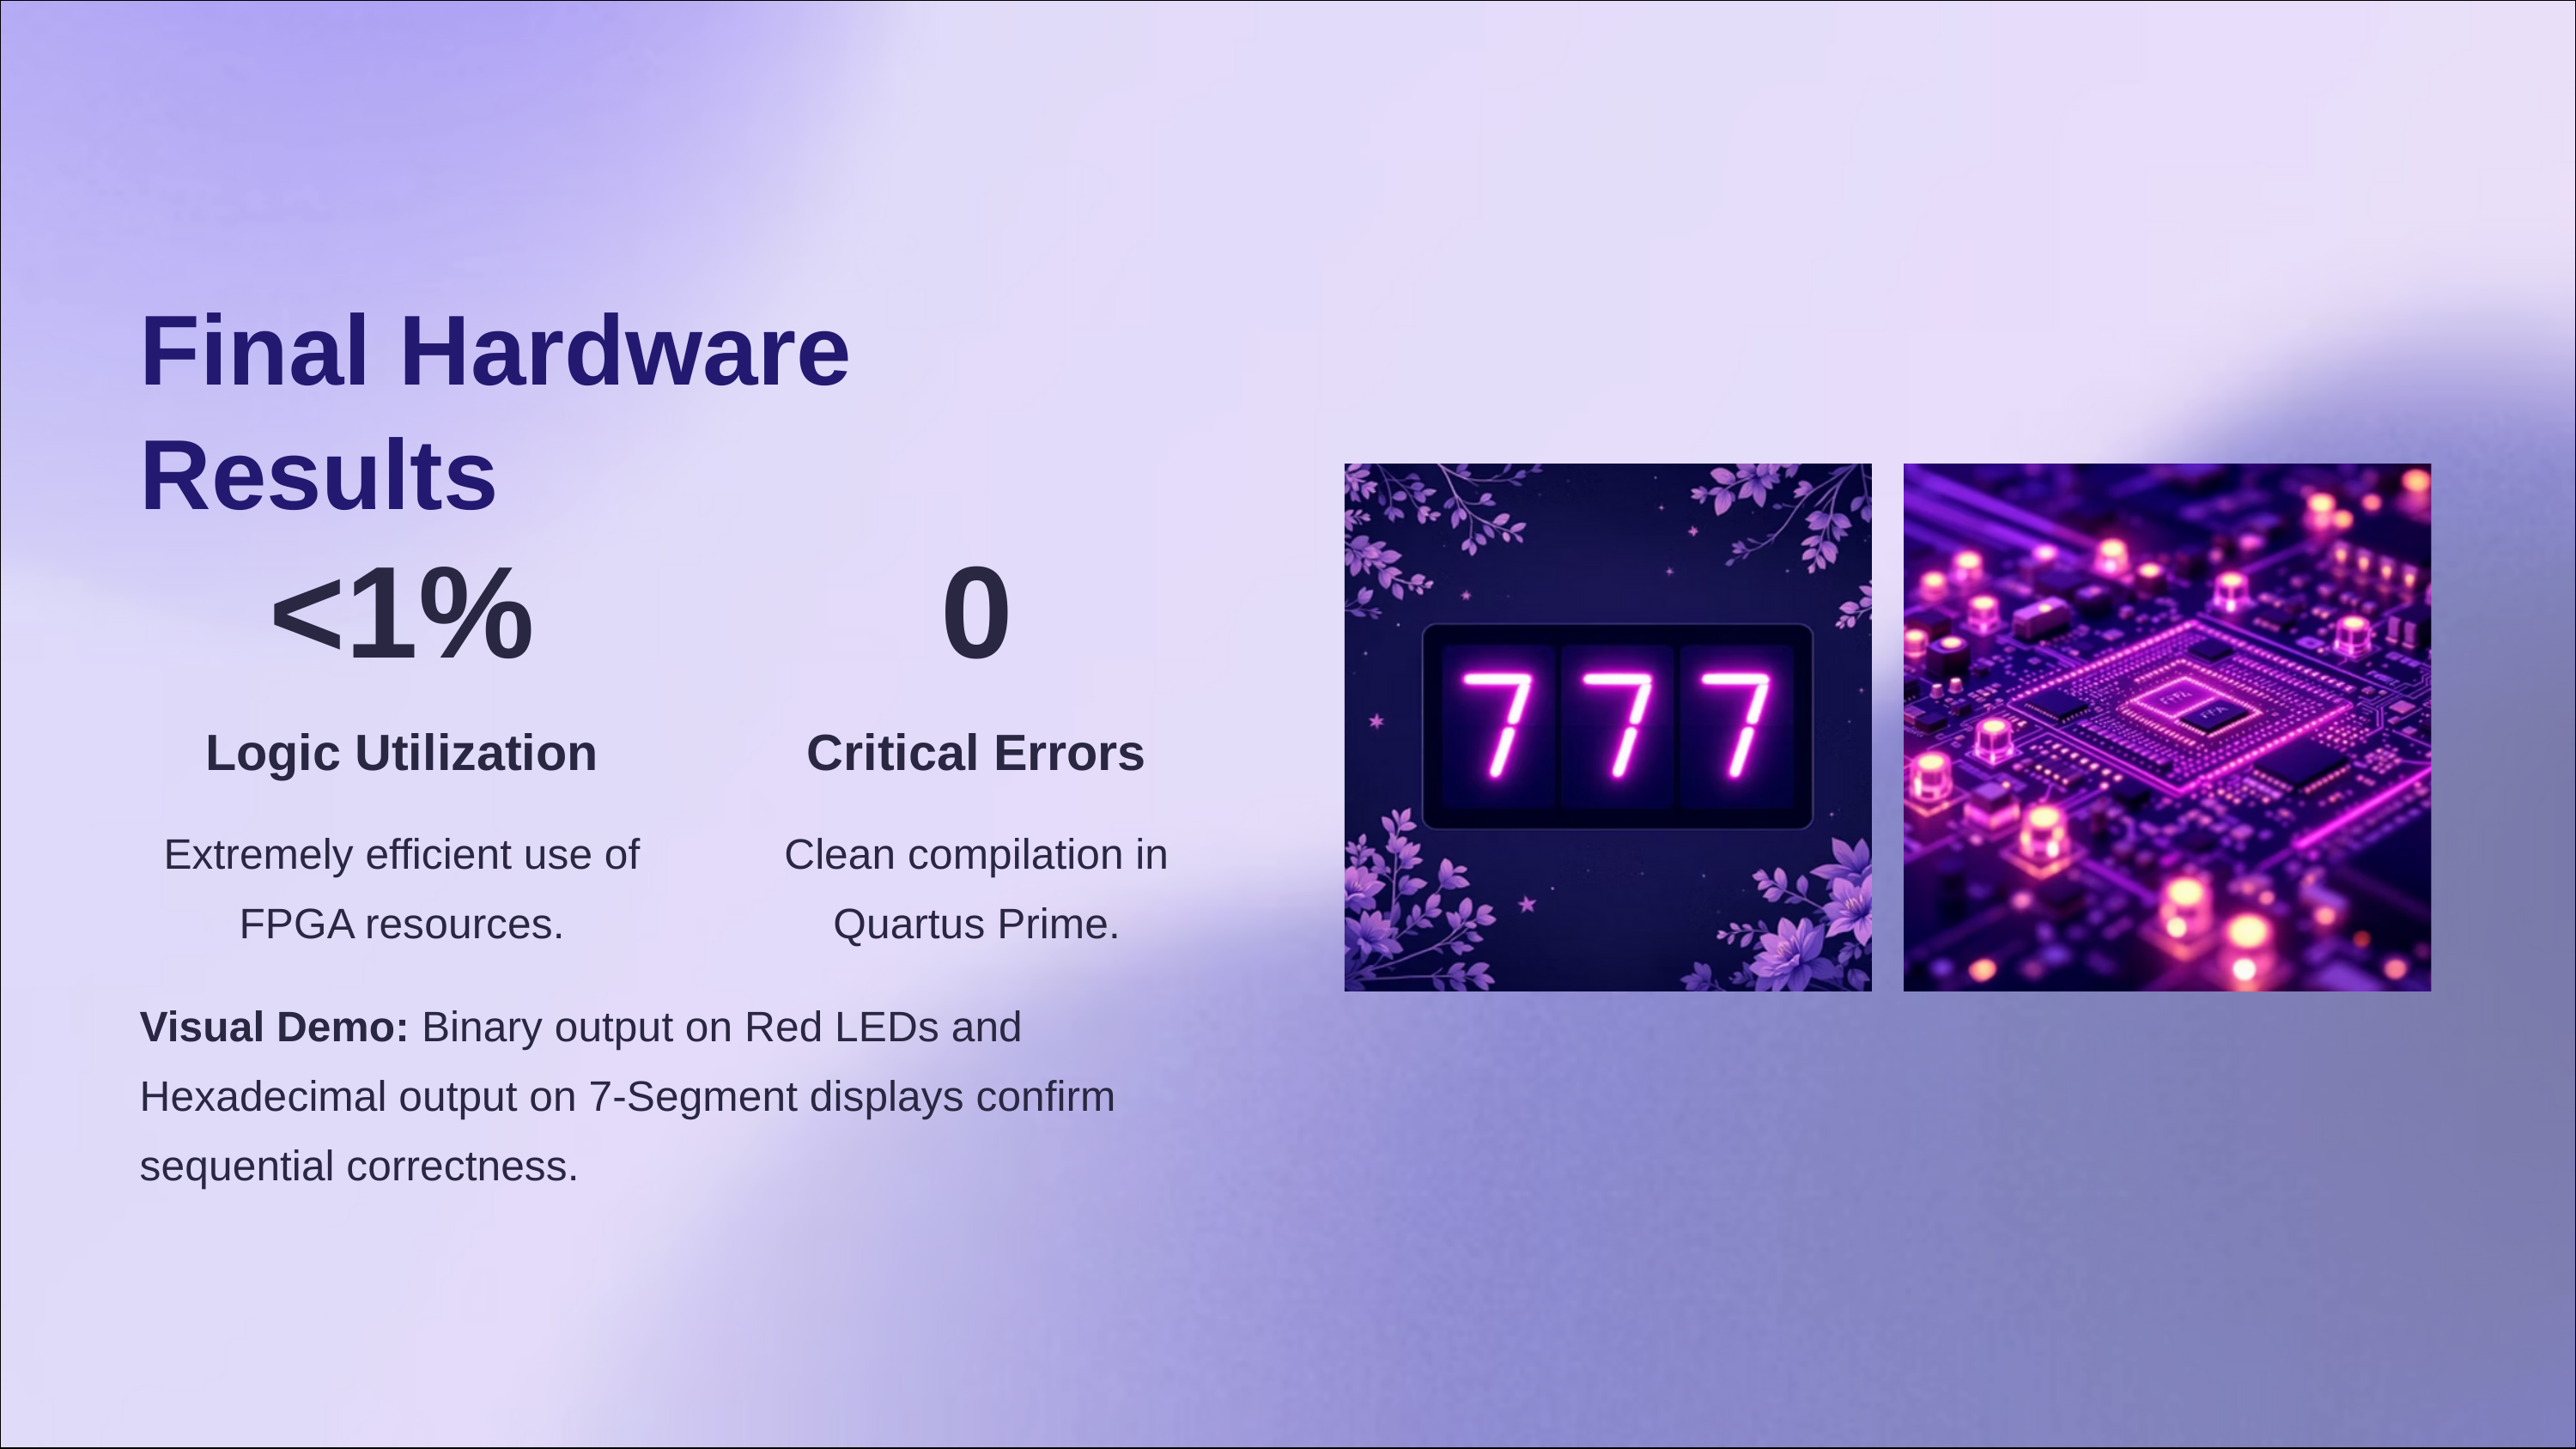

Final Hardware Results

<1%
0
Logic Utilization
Critical Errors
Extremely efficient use of FPGA resources.
Clean compilation in Quartus Prime.
Visual Demo: Binary output on Red LEDs and Hexadecimal output on 7-Segment displays confirm sequential correctness.